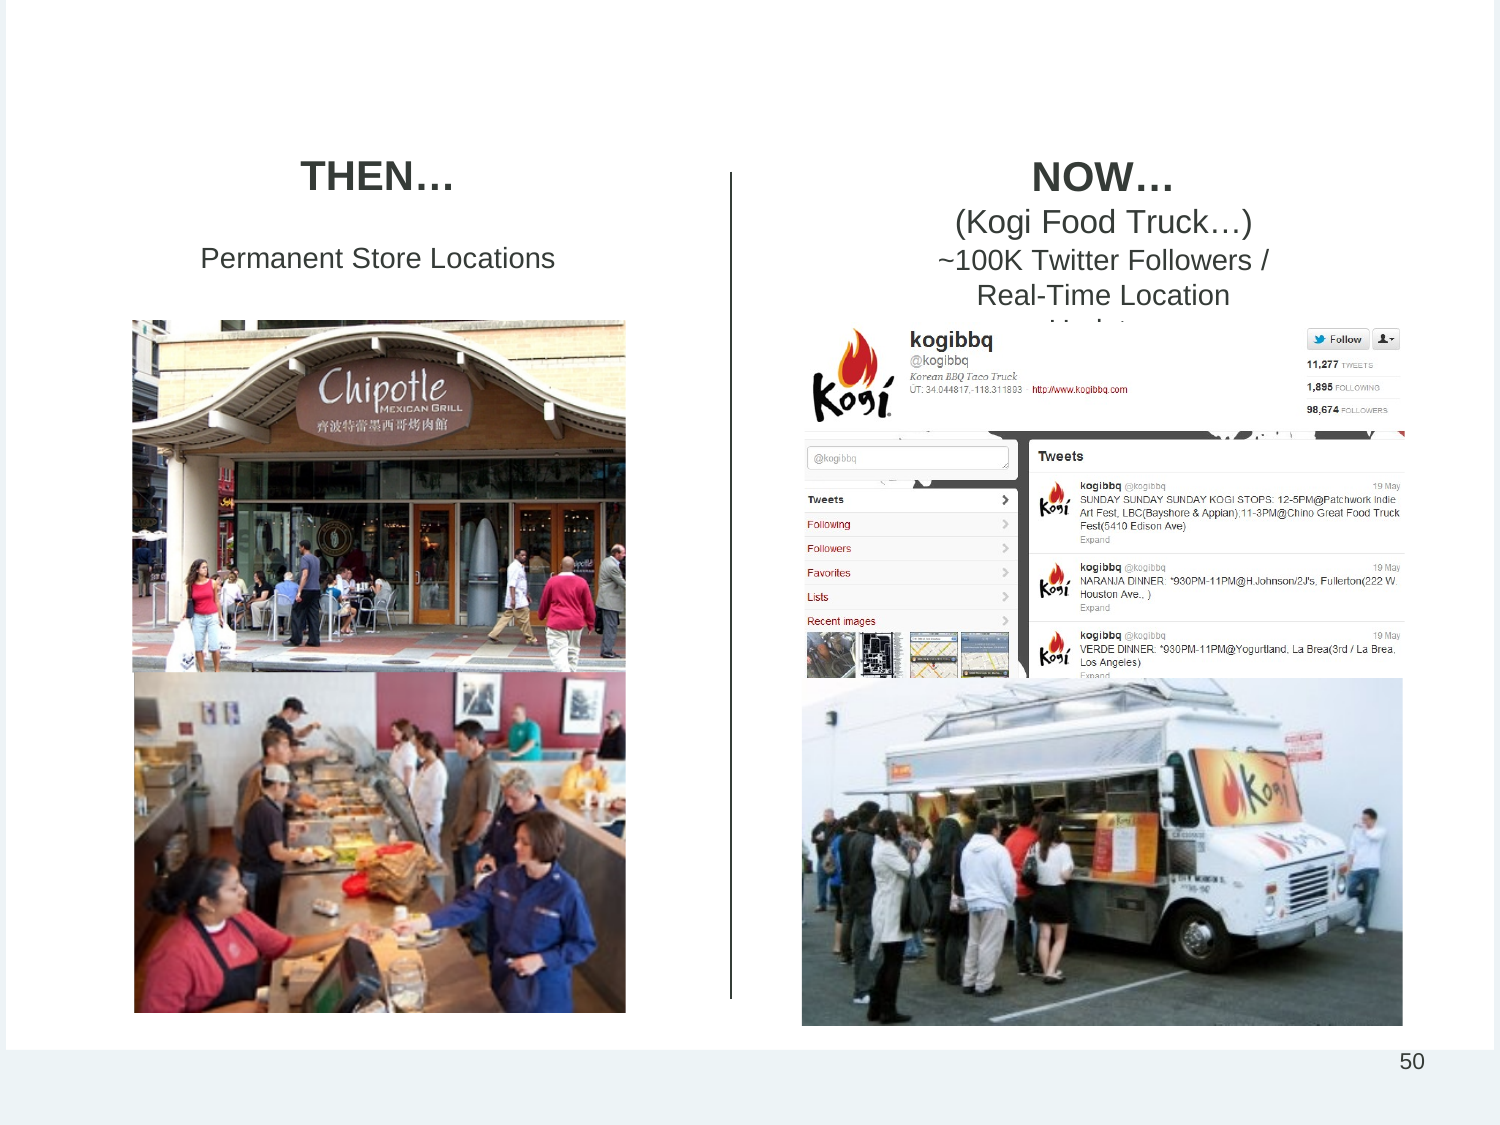

# Re-Imagination of Getting Food Quickly…
THEN…

Permanent Store Locations
NOW…
(Kogi Food Truck…)
~100K Twitter Followers / Real-Time Location Updates

50